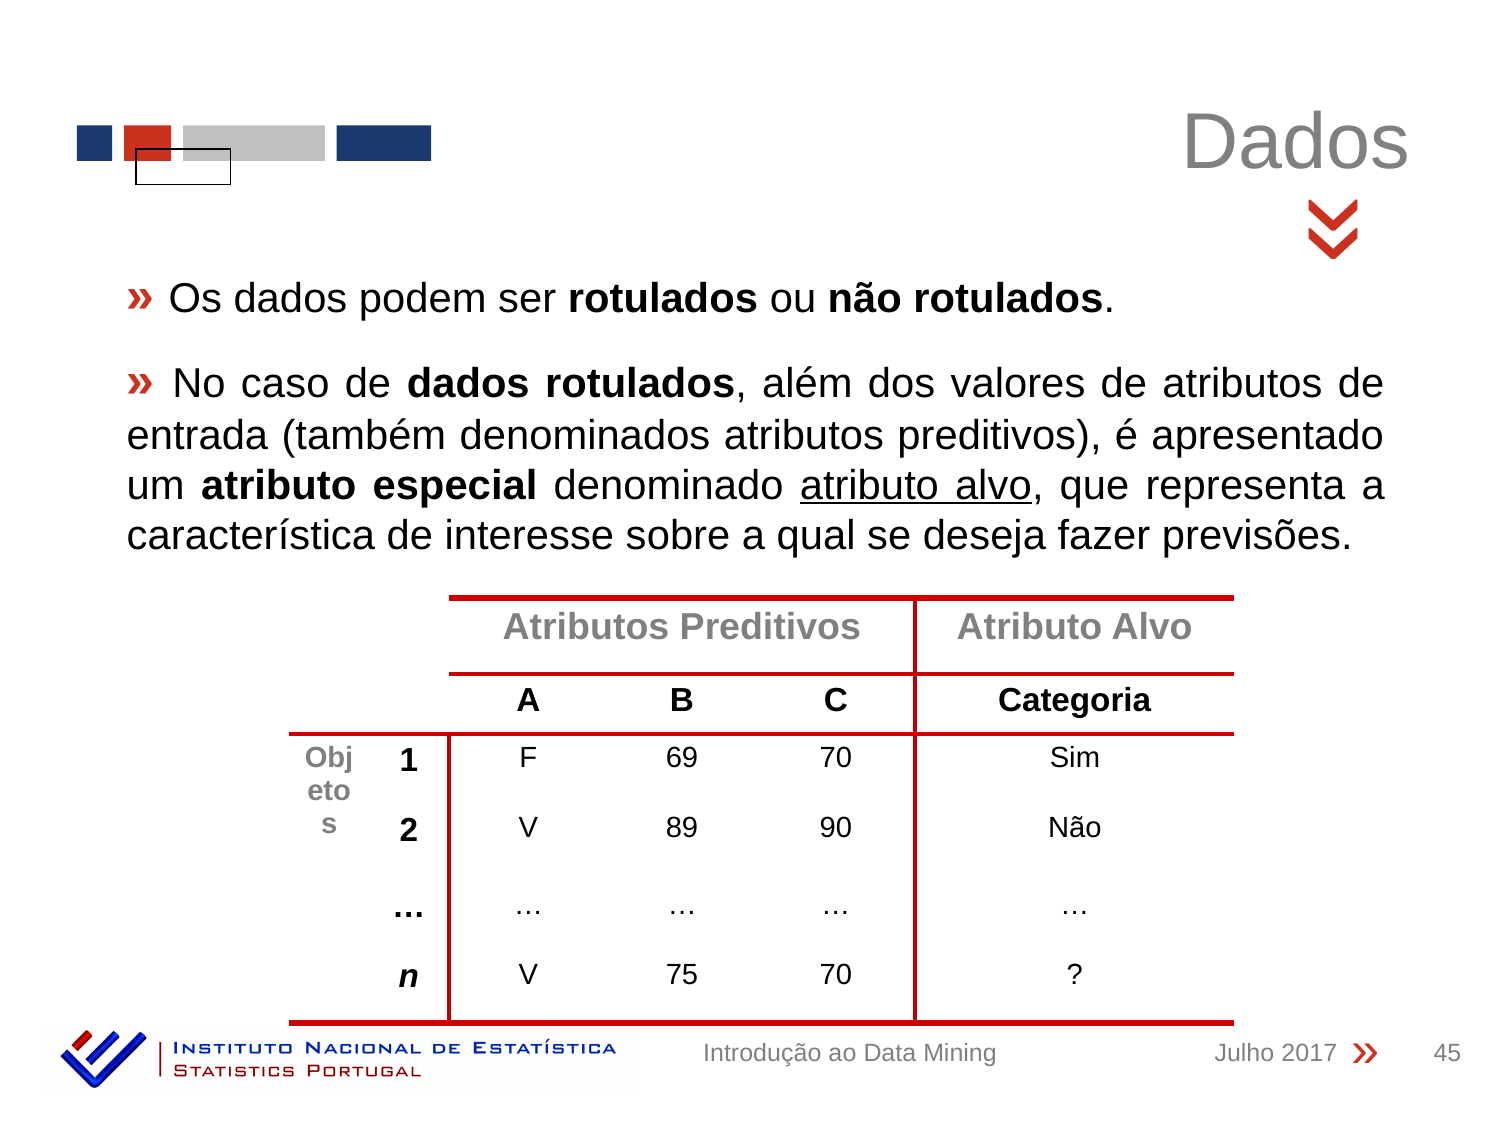

Dados
«
» Os dados podem ser rotulados ou não rotulados.
» No caso de dados rotulados, além dos valores de atributos de entrada (também denominados atributos preditivos), é apresentado um atributo especial denominado atributo alvo, que representa a característica de interesse sobre a qual se deseja fazer previsões.
|  |  | Atributos Preditivos |  |  | Atributo Alvo |
| --- | --- | --- | --- | --- | --- |
|  |  | A | B | C | Categoria |
| Objetos | 1 | F | 69 | 70 | Sim |
|  | 2 | V | 89 | 90 | Não |
|  | … | … | … | … | … |
|  | n | V | 75 | 70 | ? |
Introdução ao Data Mining
Julho 2017
45
«